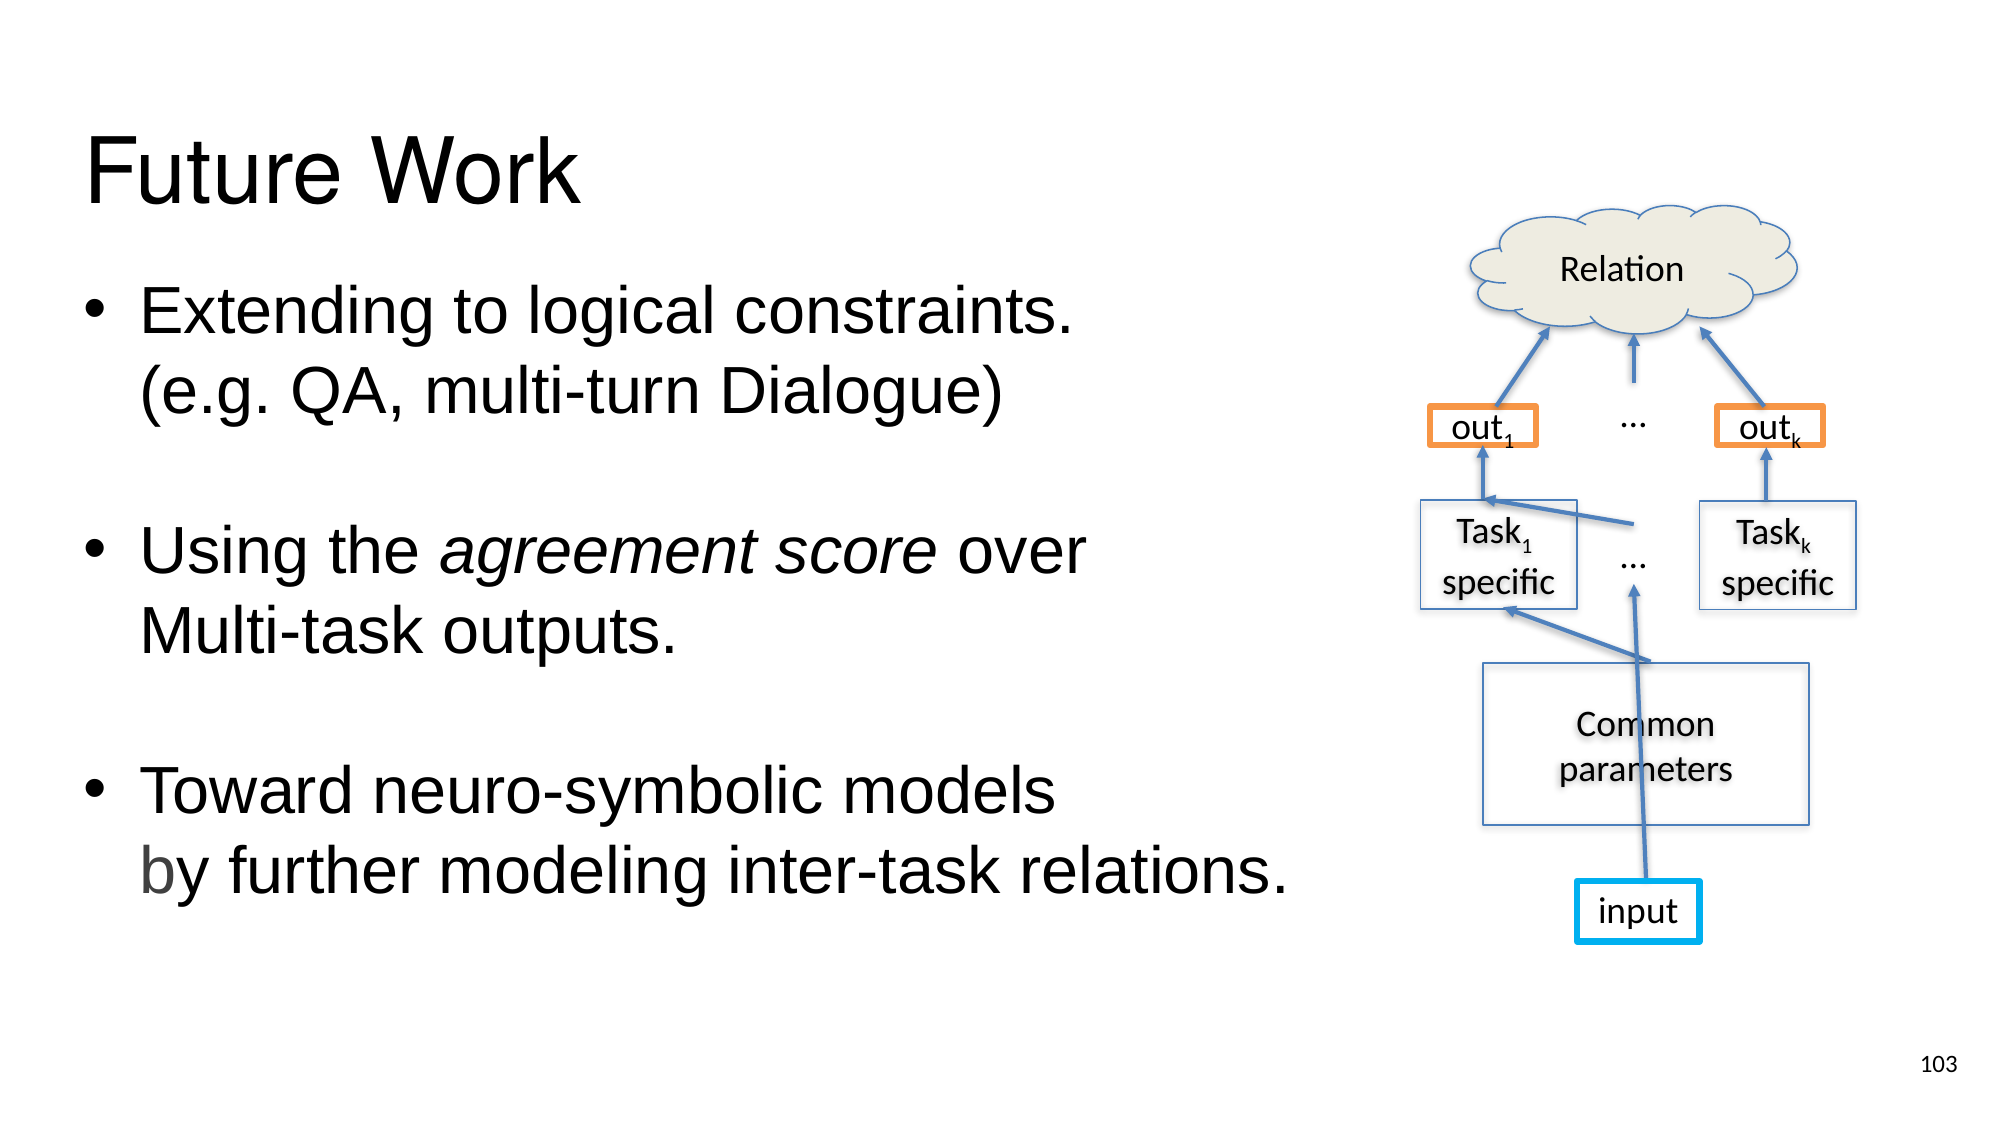

# Future Work
Relation
Extending to logical constraints.
(e.g. QA, multi-turn Dialogue)

Using the agreement score over
Multi-task outputs.

Toward neuro-symbolic models
by further modeling inter-task relations.

…
outk
out1
Task1
specific
Taskk
specific
…
Common
parameters
input
103